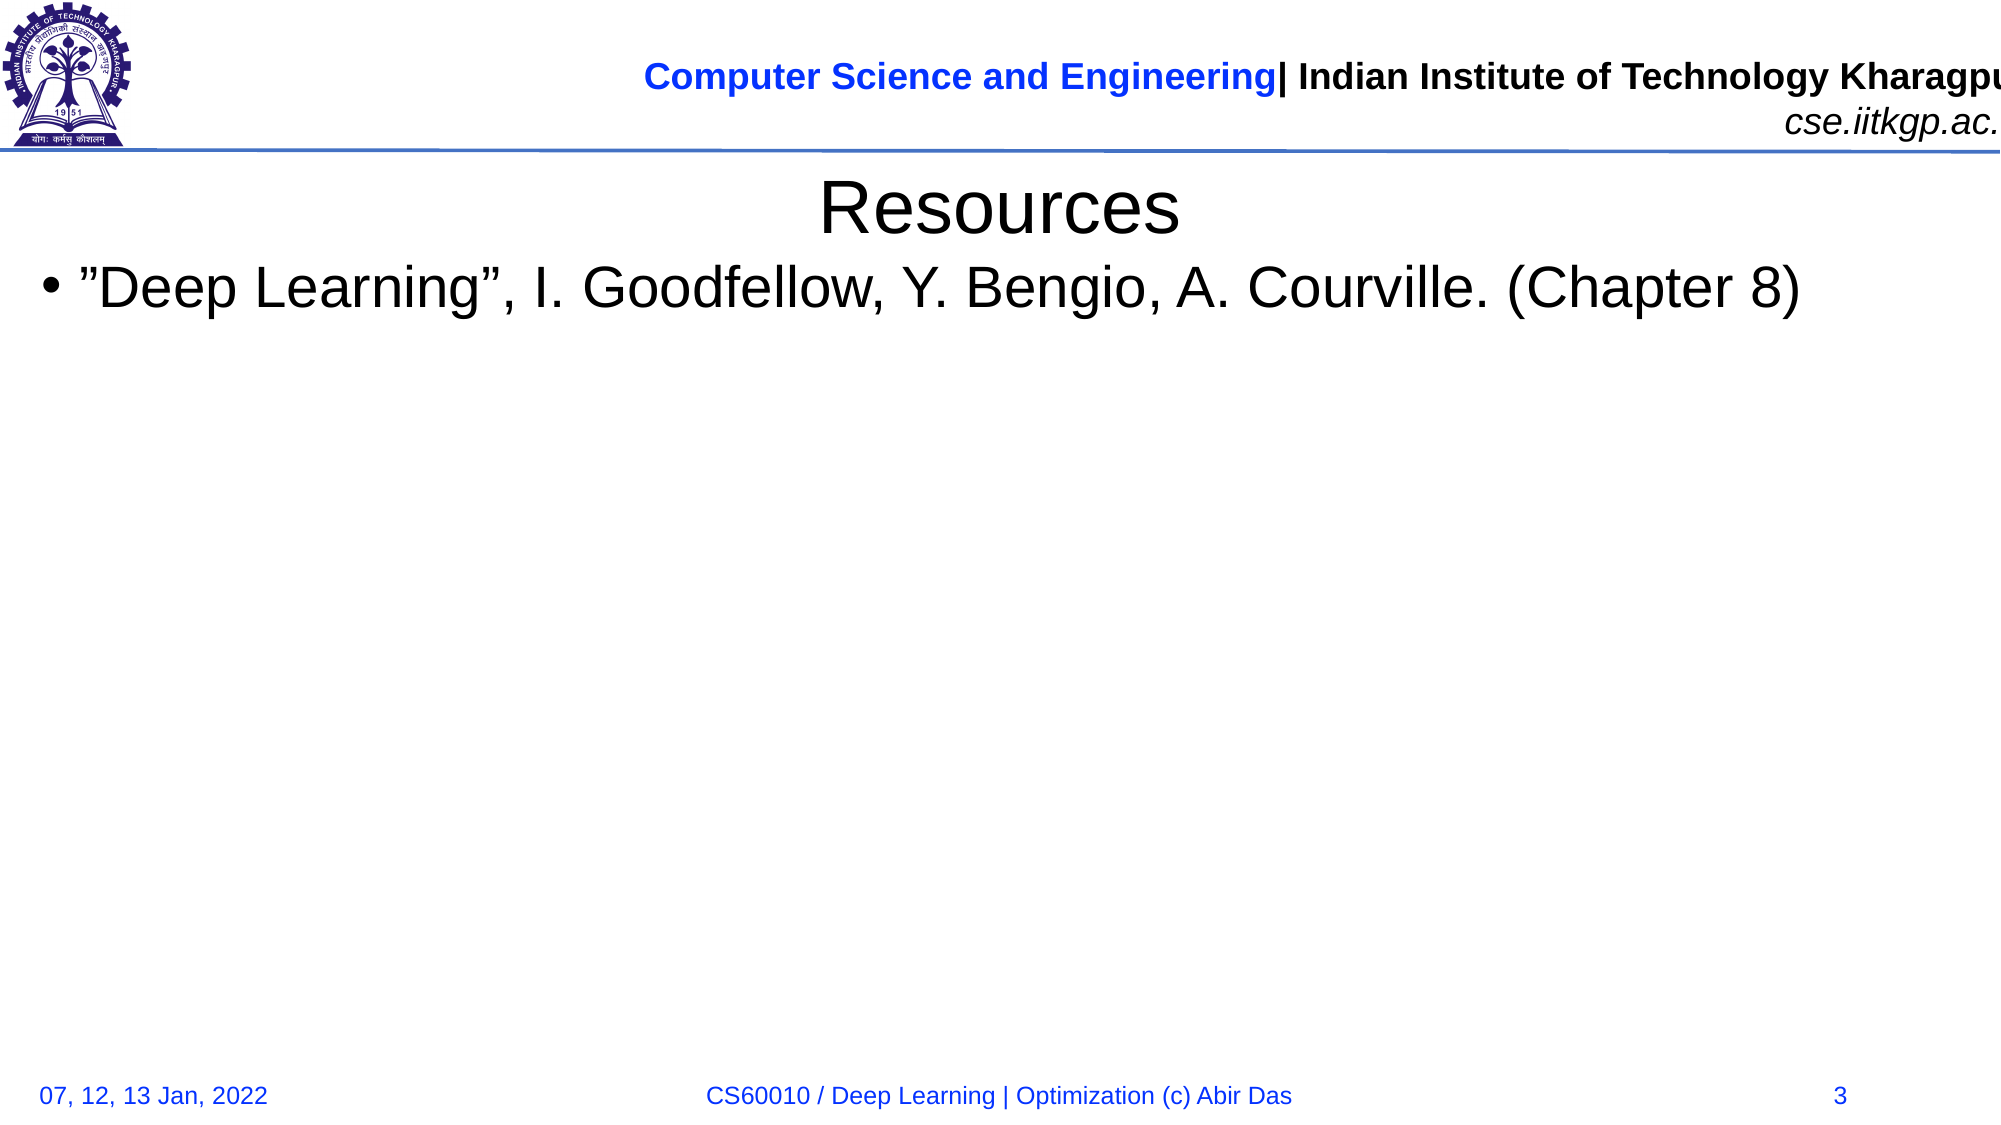

# Resources
”Deep Learning”, I. Goodfellow, Y. Bengio, A. Courville. (Chapter 8)
07, 12, 13 Jan, 2022
CS60010 / Deep Learning | Optimization (c) Abir Das
3